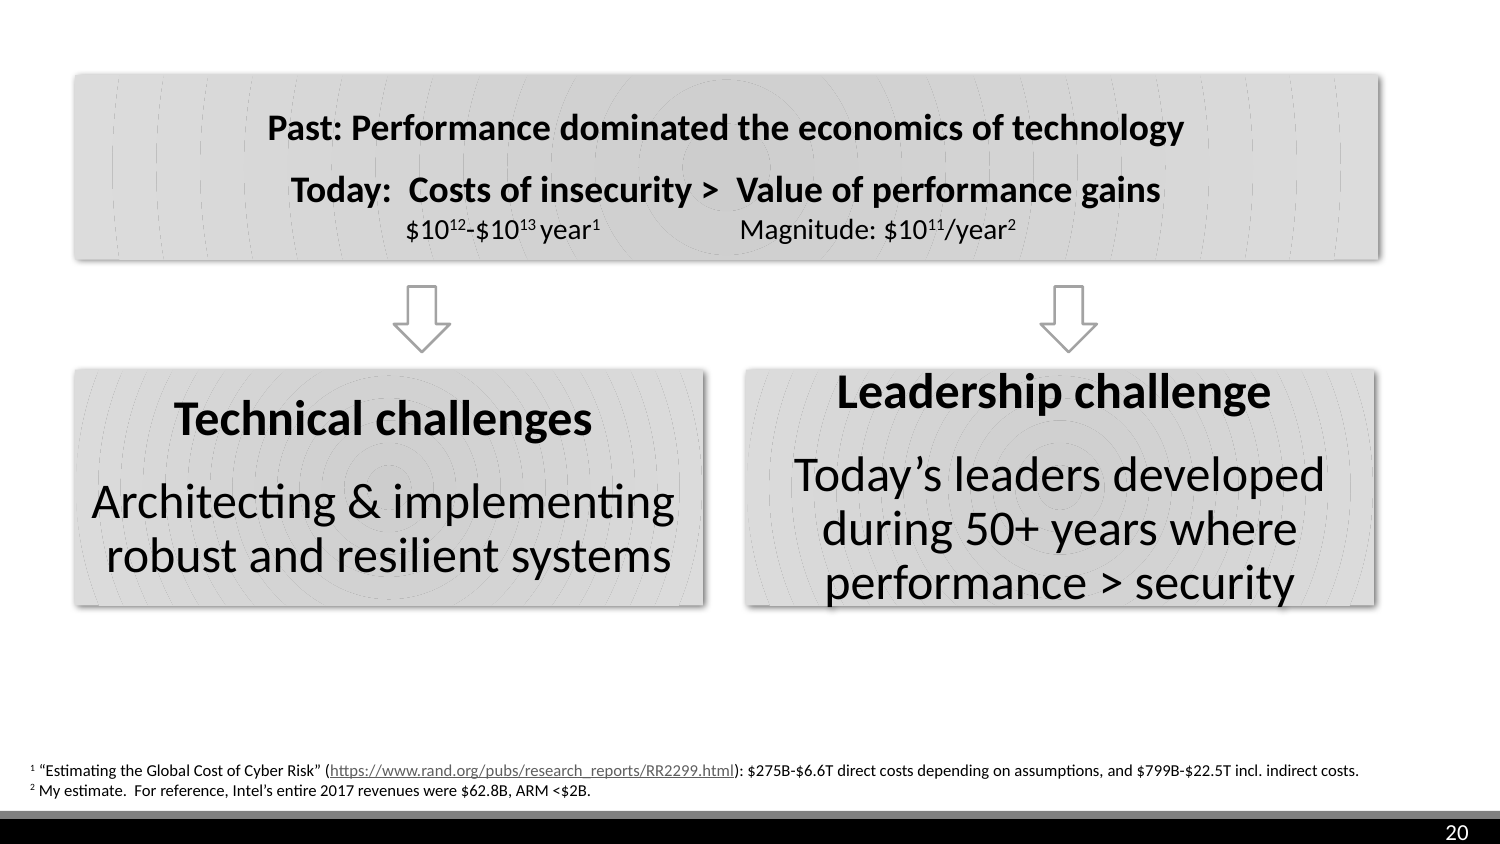

Past: Performance dominated the economics of technology
Today:  Costs of insecurity >  Value of performance gains
$1012-$1013 year1
Magnitude: $1011/year2

Technical challenges
Architecting & implementing
robust and resilient systems
Leadership challenge
Today’s leaders developed during 50+ years where performance > security
1 “Estimating the Global Cost of Cyber Risk” (https://www.rand.org/pubs/research_reports/RR2299.html): $275B-$6.6T direct costs depending on assumptions, and $799B-$22.5T incl. indirect costs.
2 My estimate.  For reference, Intel’s entire 2017 revenues were $62.8B, ARM <$2B.